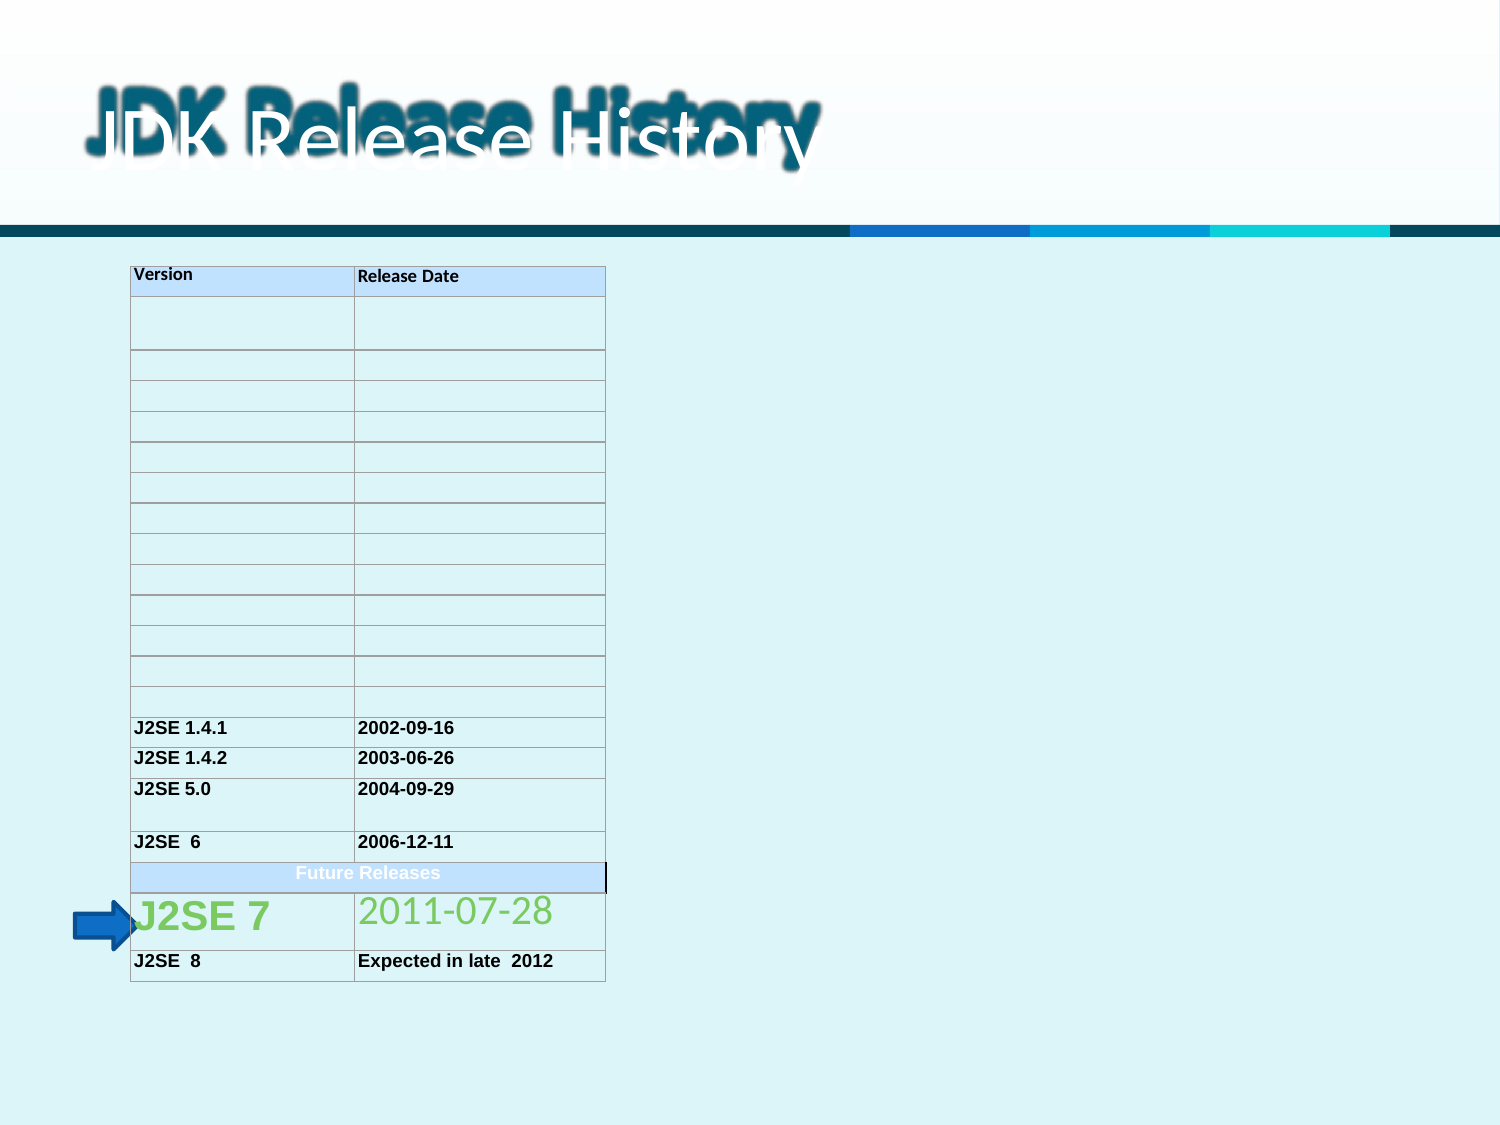

# JDK Release History

| Version | Release Date |
| --- | --- |
|  |  |
|  |  |
|  |  |
|  |  |
|  |  |
|  |  |
|  |  |
|  |  |
|  |  |
|  |  |
|  |  |
|  |  |
|  |  |
| J2SE 1.4.1 | 2002-09-16 |
| J2SE 1.4.2 | 2003-06-26 |
| J2SE 5.0 | 2004-09-29 |
| J2SE 6 | 2006-12-11 |
| Future Releases |  |
| J2SE 7 | 2011-07-28 |
| J2SE 8 | Expected in late 2012 |